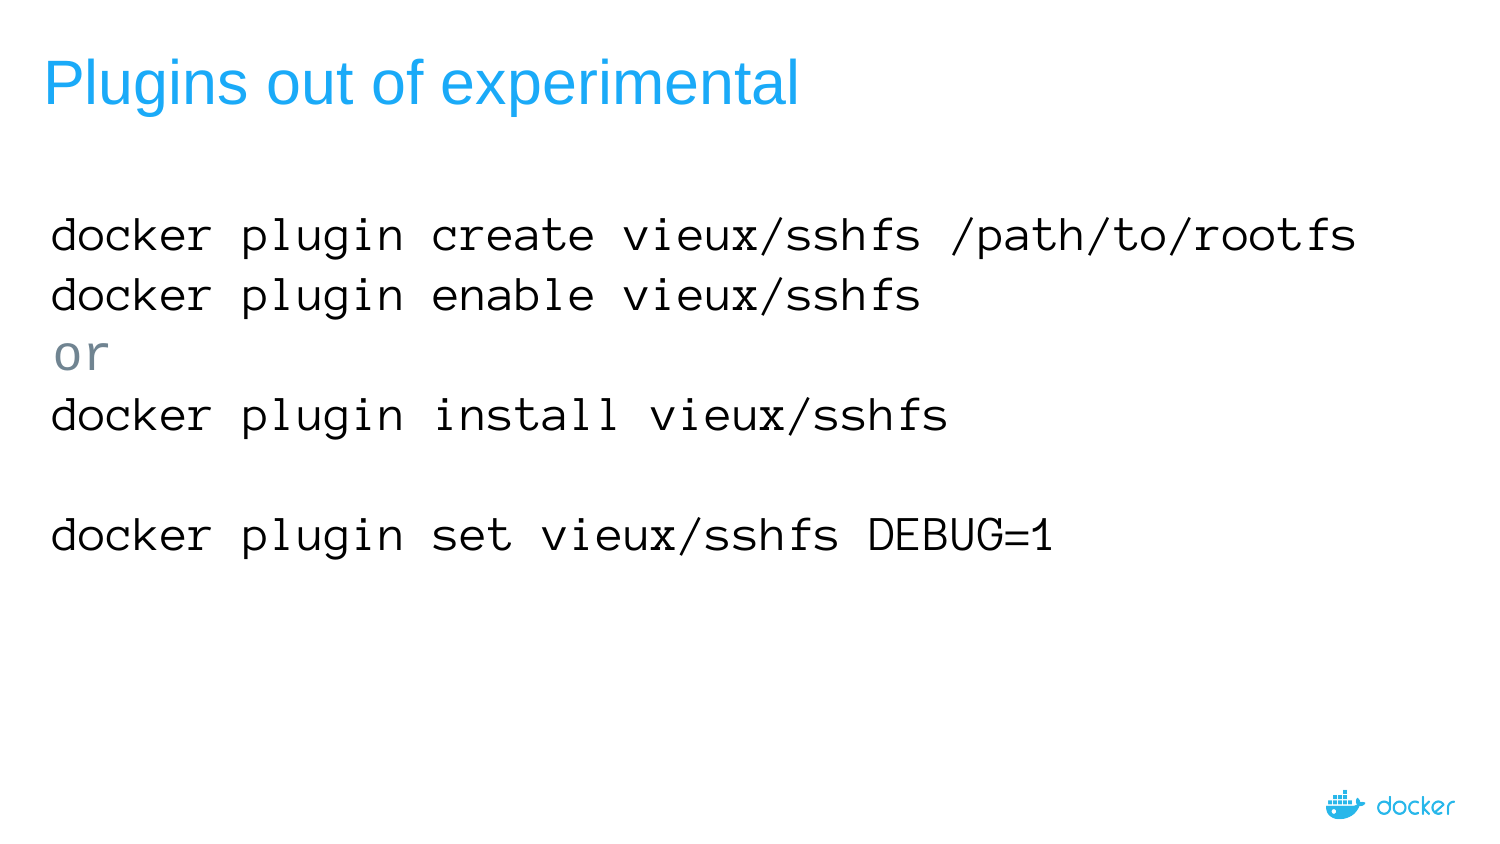

# Plugins out of experimental

docker plugin create vieux/sshfs /path/to/rootfs
docker plugin enable vieux/sshfs
or
docker plugin install vieux/sshfs

docker plugin set vieux/sshfs DEBUG=1